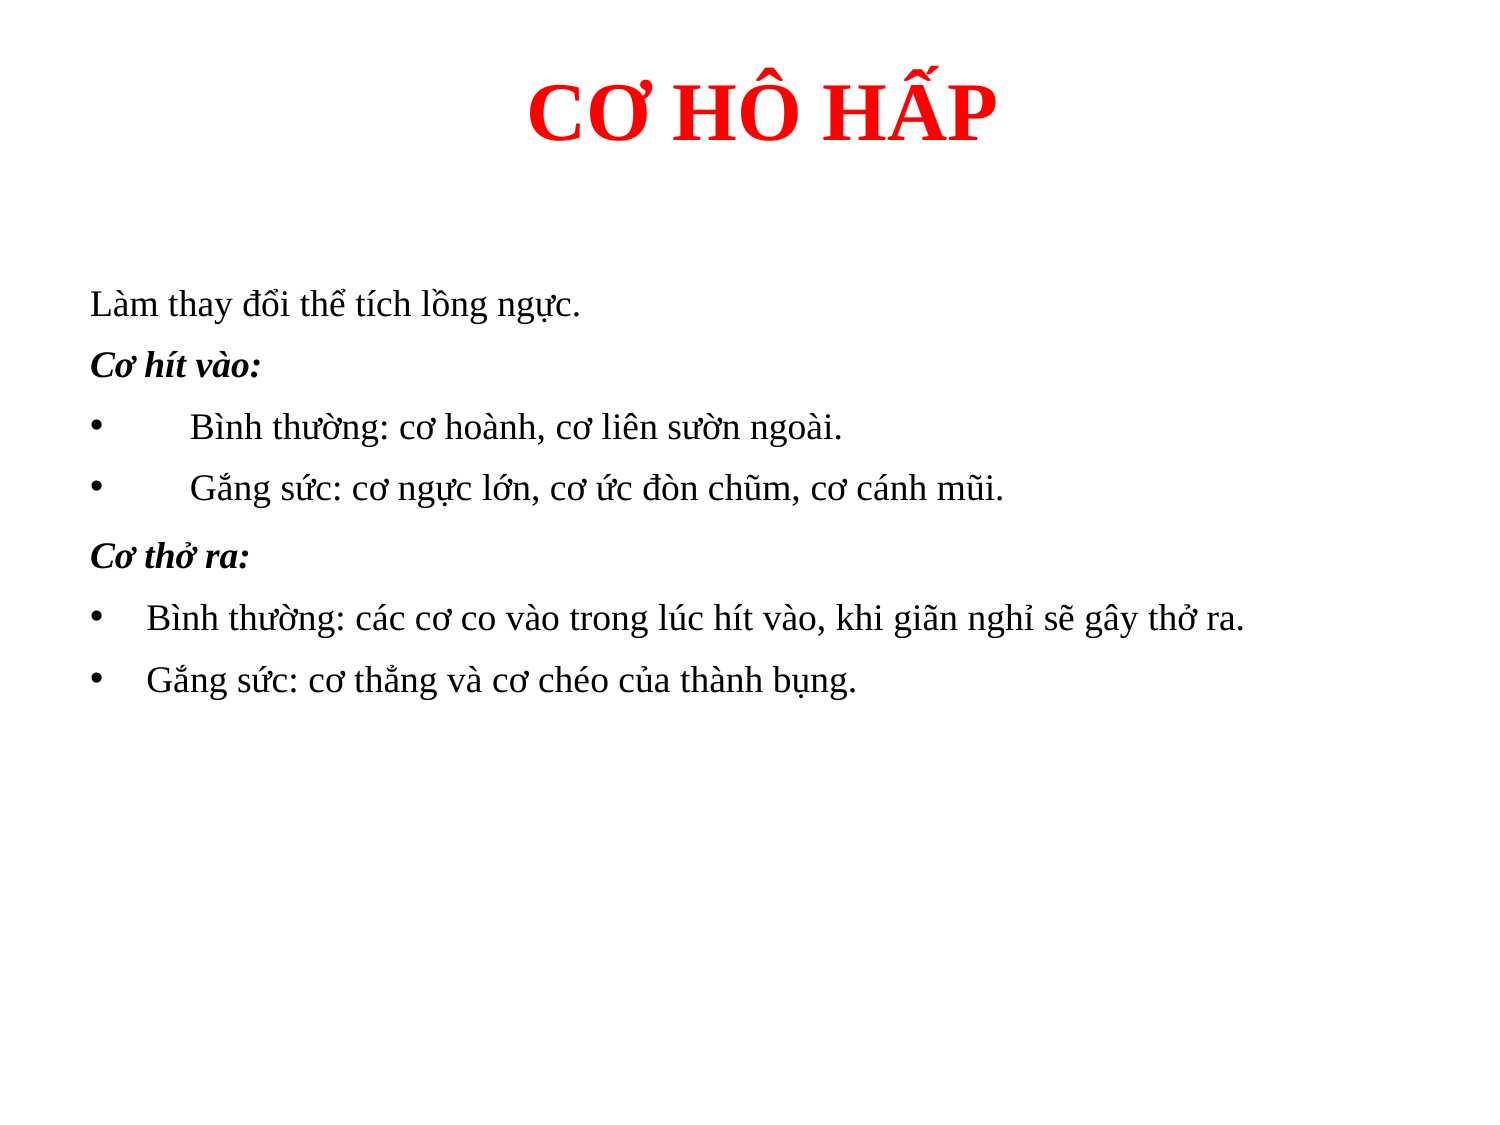

# CƠ HÔ HẤP
Làm thay đổi thể tích lồng ngực.
Cơ hít vào:
Bình thường: cơ hoành, cơ liên sườn ngoài.
Gắng sức: cơ ngực lớn, cơ ức đòn chũm, cơ cánh mũi.
Cơ thở ra:
Bình thường: các cơ co vào trong lúc hít vào, khi giãn nghỉ sẽ gây thở ra.
Gắng sức: cơ thẳng và cơ chéo của thành bụng.